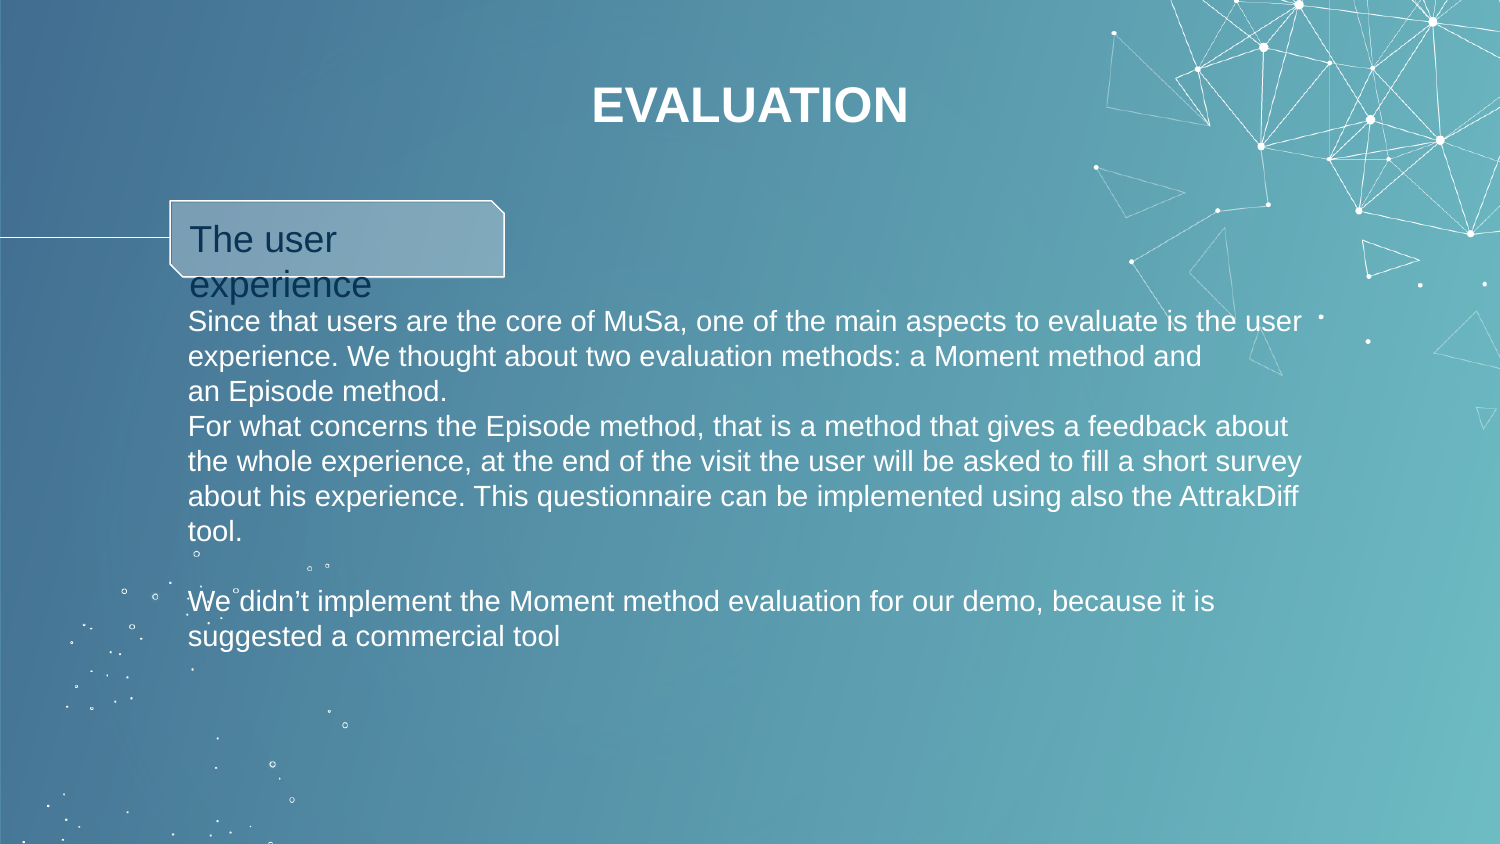

# EVALUATION
The user experience

Since that users are the core of MuSa, one of the main aspects to evaluate is the user experience. We thought about two evaluation methods: a Moment method and an Episode method.
For what concerns the Episode method, that is a method that gives a feedback about the whole experience, at the end of the visit the user will be asked to fill a short survey about his experience. This questionnaire can be implemented using also the AttrakDiff tool.
We didn’t implement the Moment method evaluation for our demo, because it is suggested a commercial tool